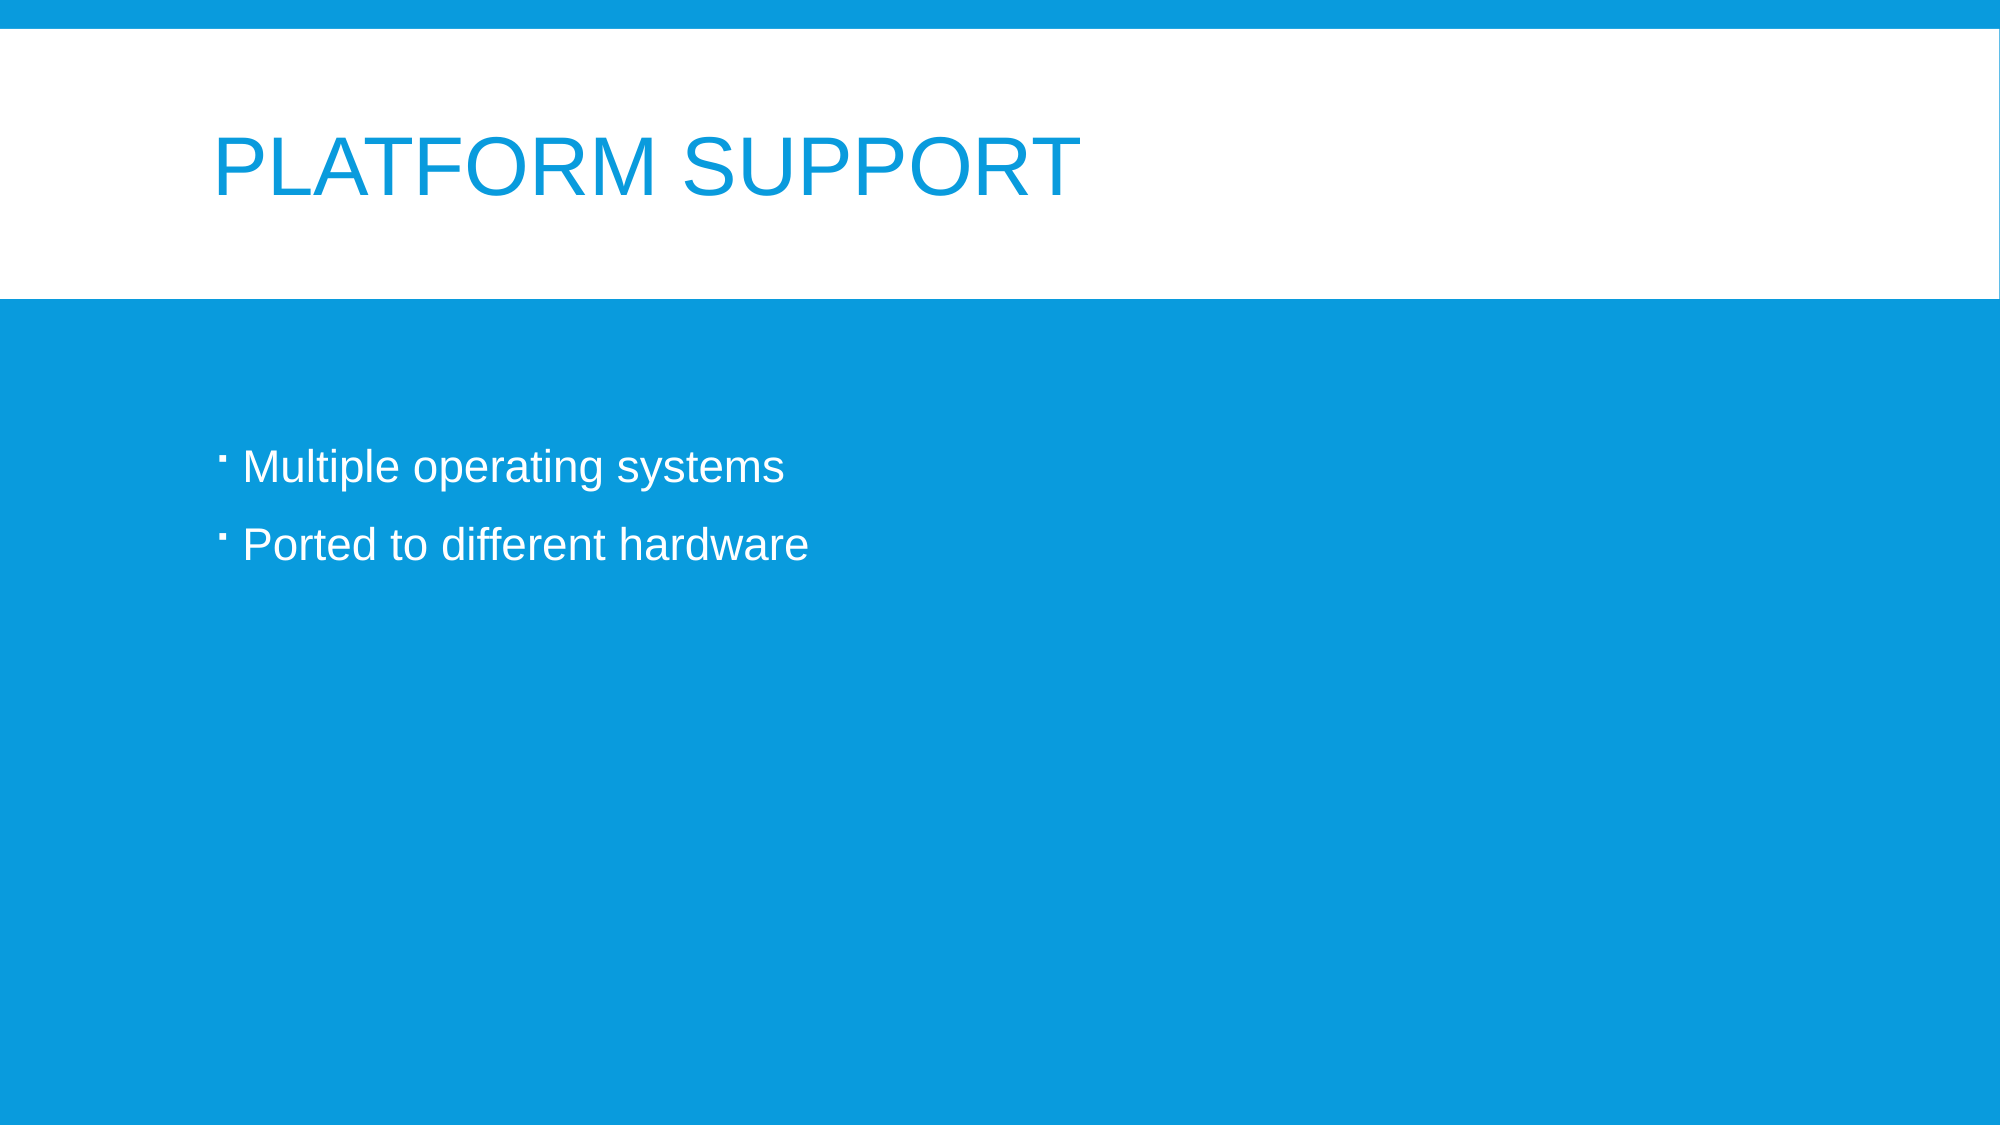

# platform support
Multiple operating systems
Ported to different hardware